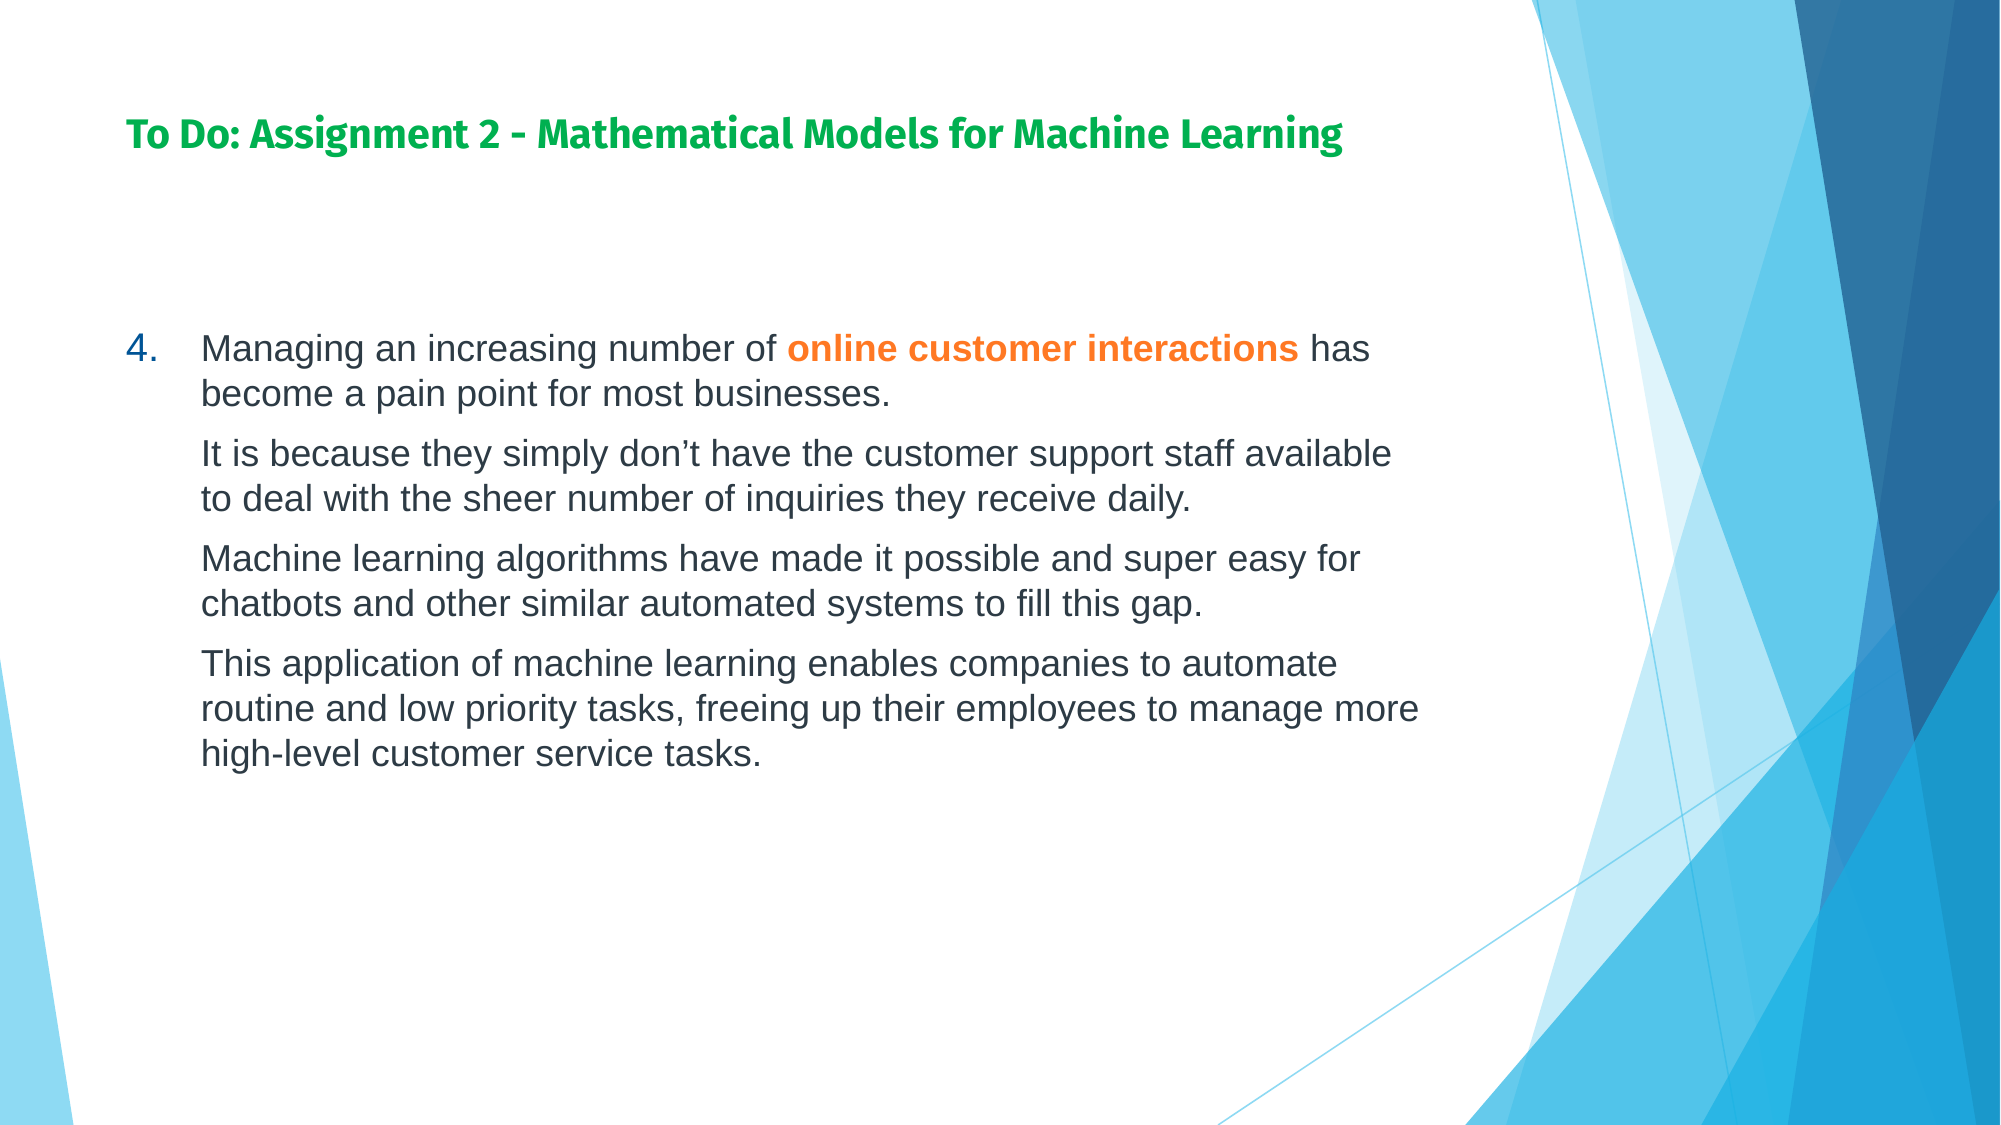

# To Do: Assignment 2 - Mathematical Models for Machine Learning
Managing an increasing number of online customer interactions has become a pain point for most businesses.
It is because they simply don’t have the customer support staff available to deal with the sheer number of inquiries they receive daily. 
Machine learning algorithms have made it possible and super easy for chatbots and other similar automated systems to fill this gap.
This application of machine learning enables companies to automate routine and low priority tasks, freeing up their employees to manage more high-level customer service tasks.